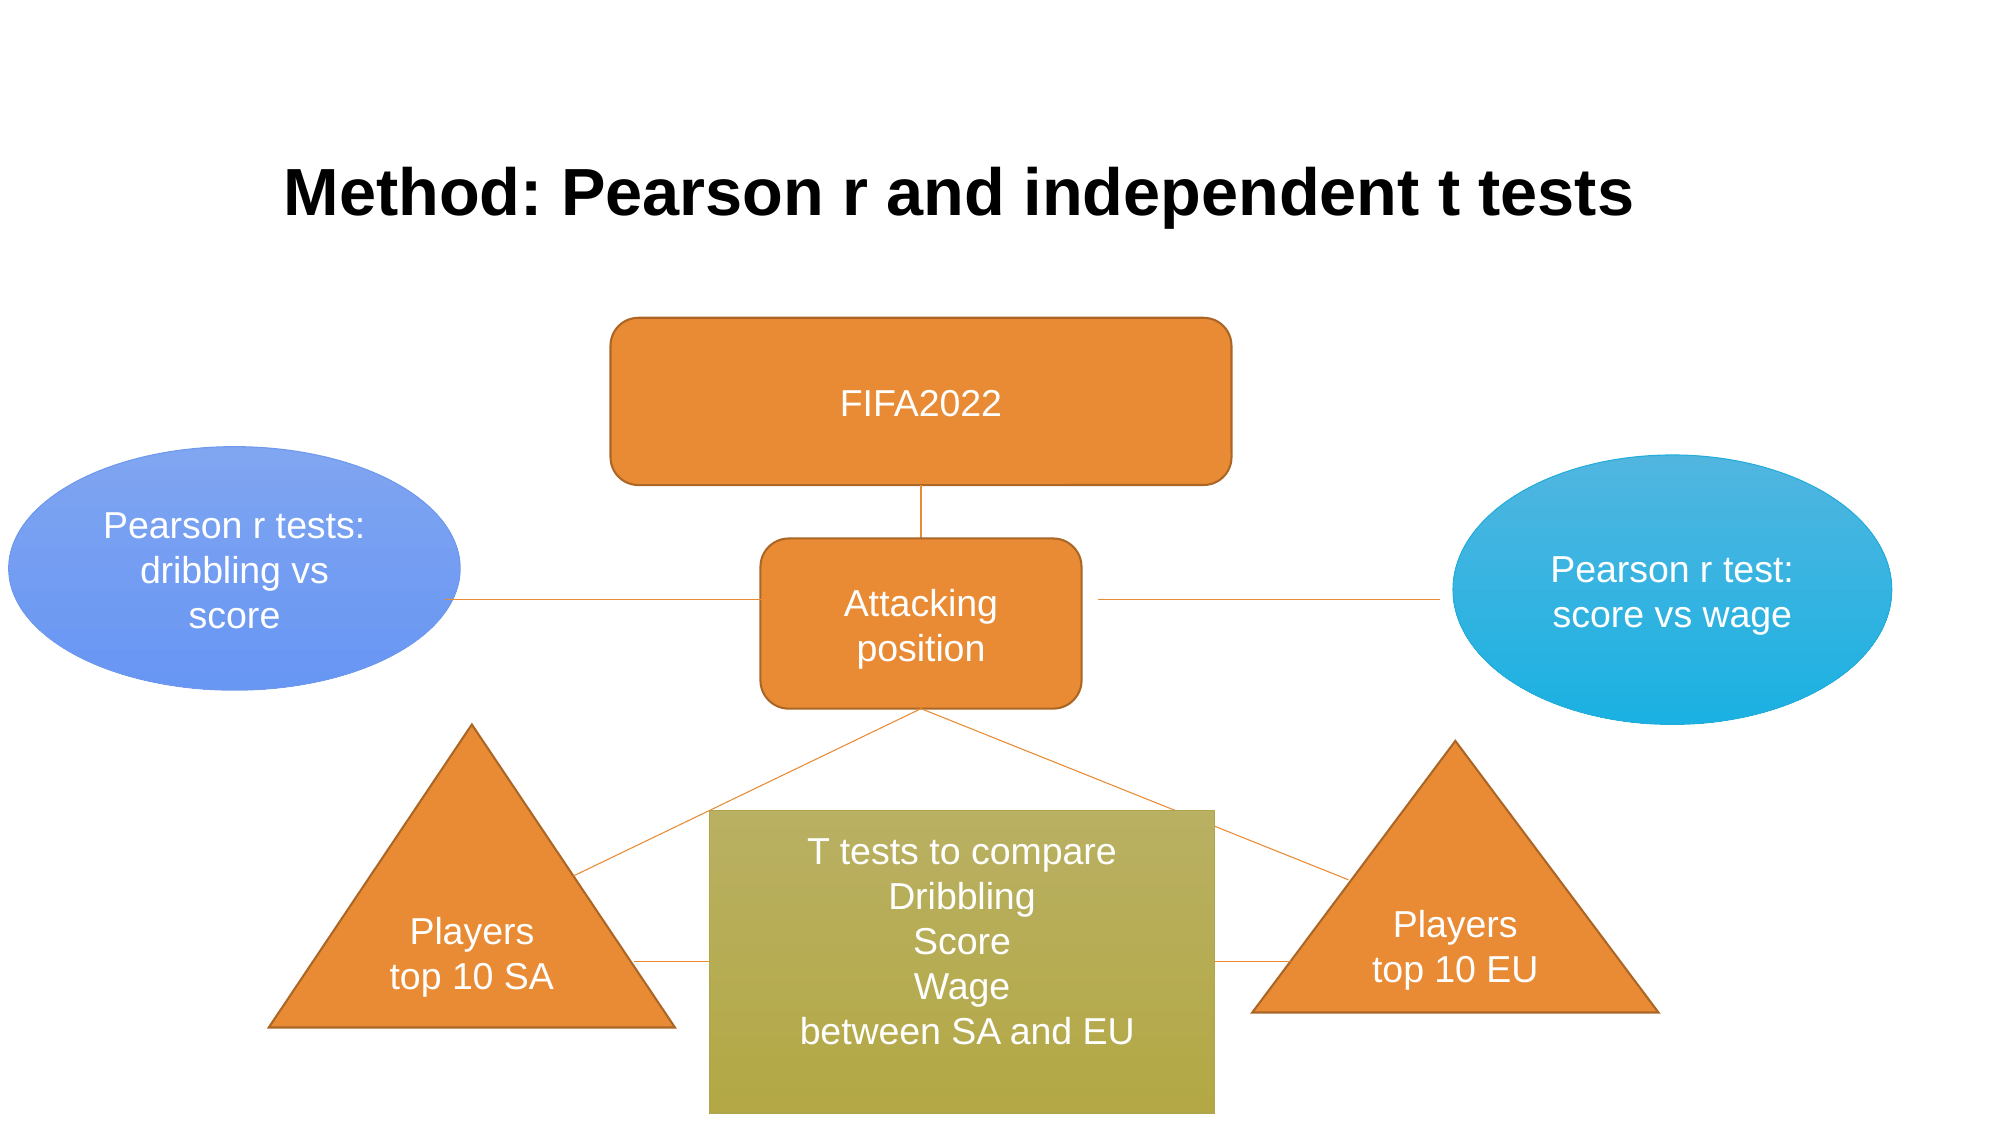

# Method: Pearson r and independent t tests
FIFA2022

Pearson r tests: dribbling vs score
Pearson r test: score vs wage
Attacking position
Players
top 10 SA
Players top 10 EU
T tests to compare
Dribbling
Score
Wage
 between SA and EU